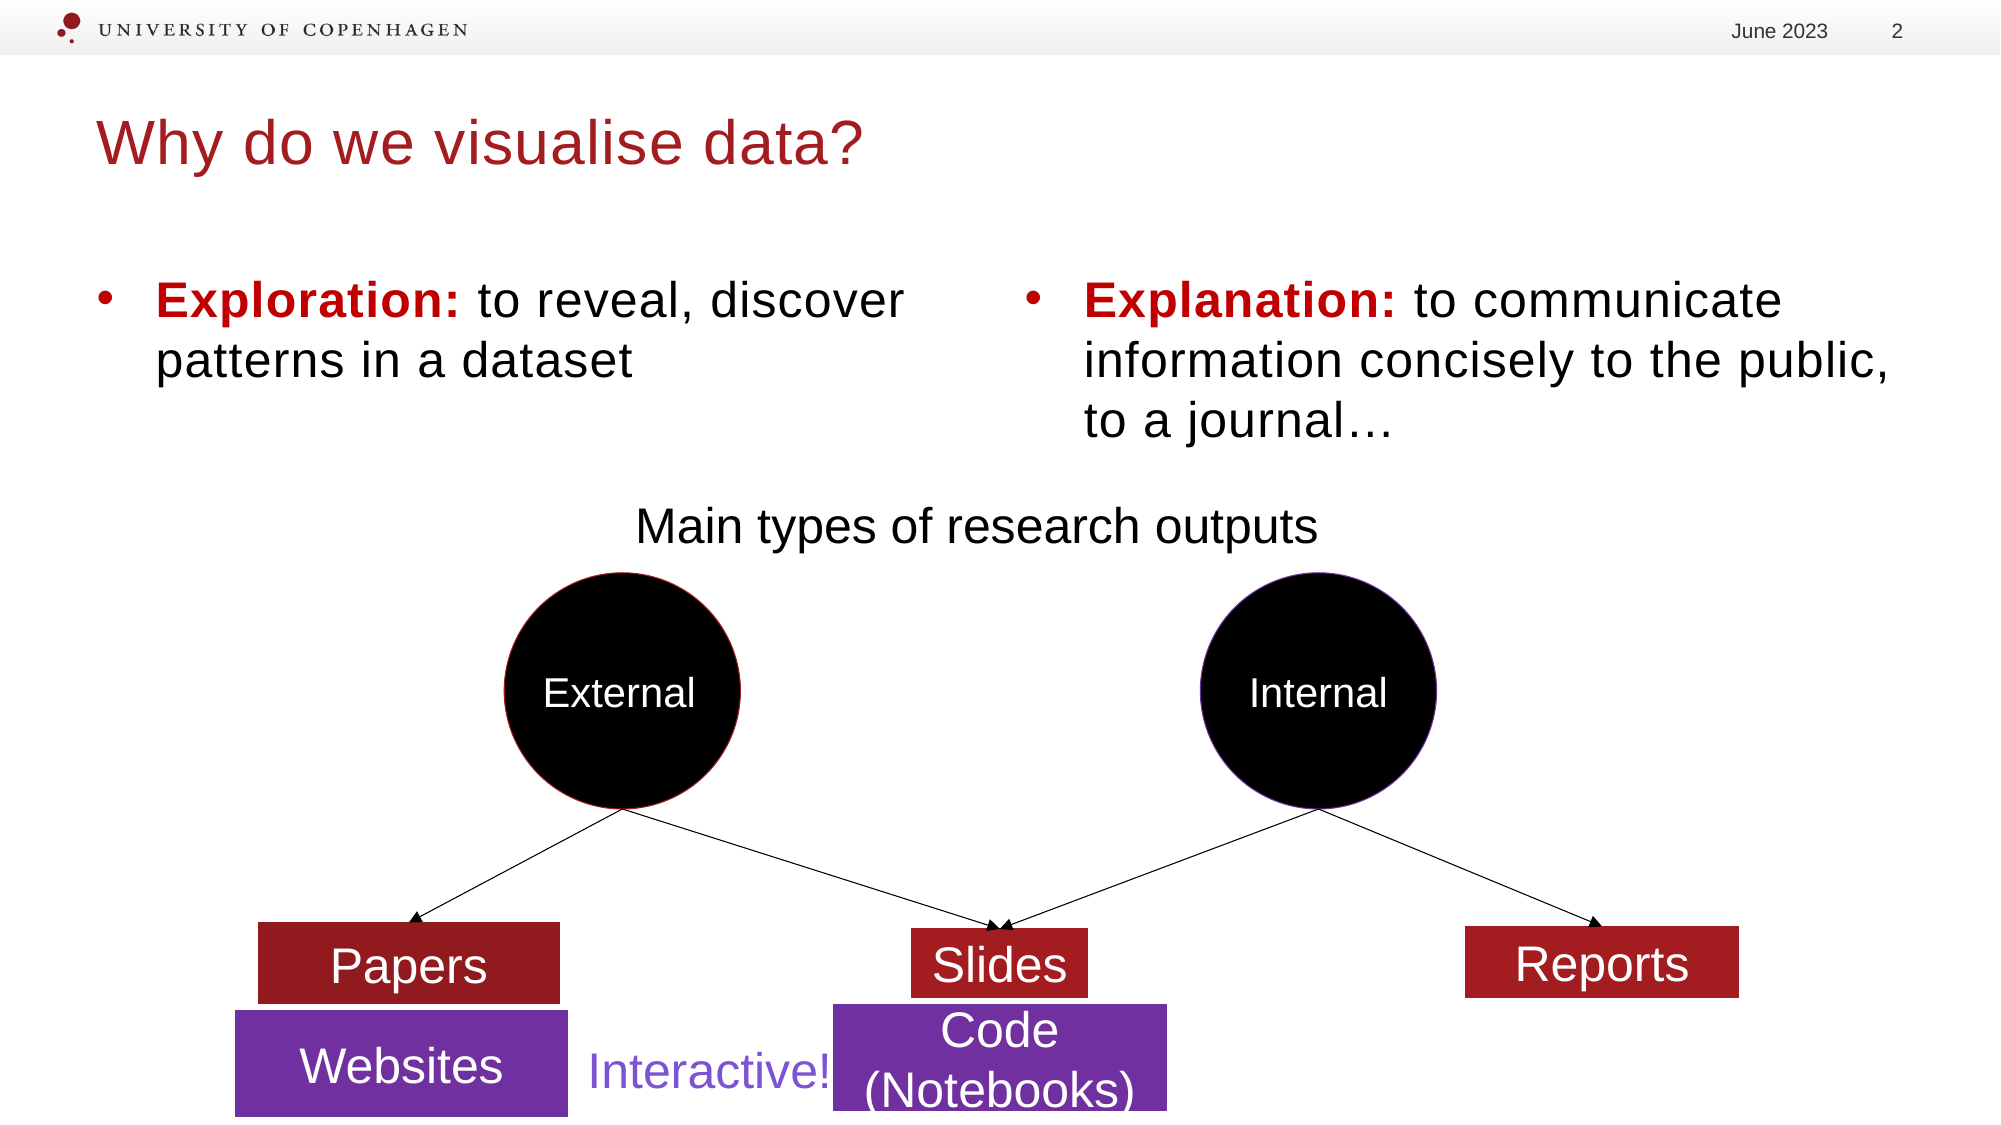

June 2023
2
# Why do we visualise data?
Exploration: to reveal, discover patterns in a dataset

Explanation: to communicate information concisely to the public, to a journal…

Main types of research outputs
External
Internal
Papers
Reports
Slides
Code
(Notebooks)
Websites
Interactive!